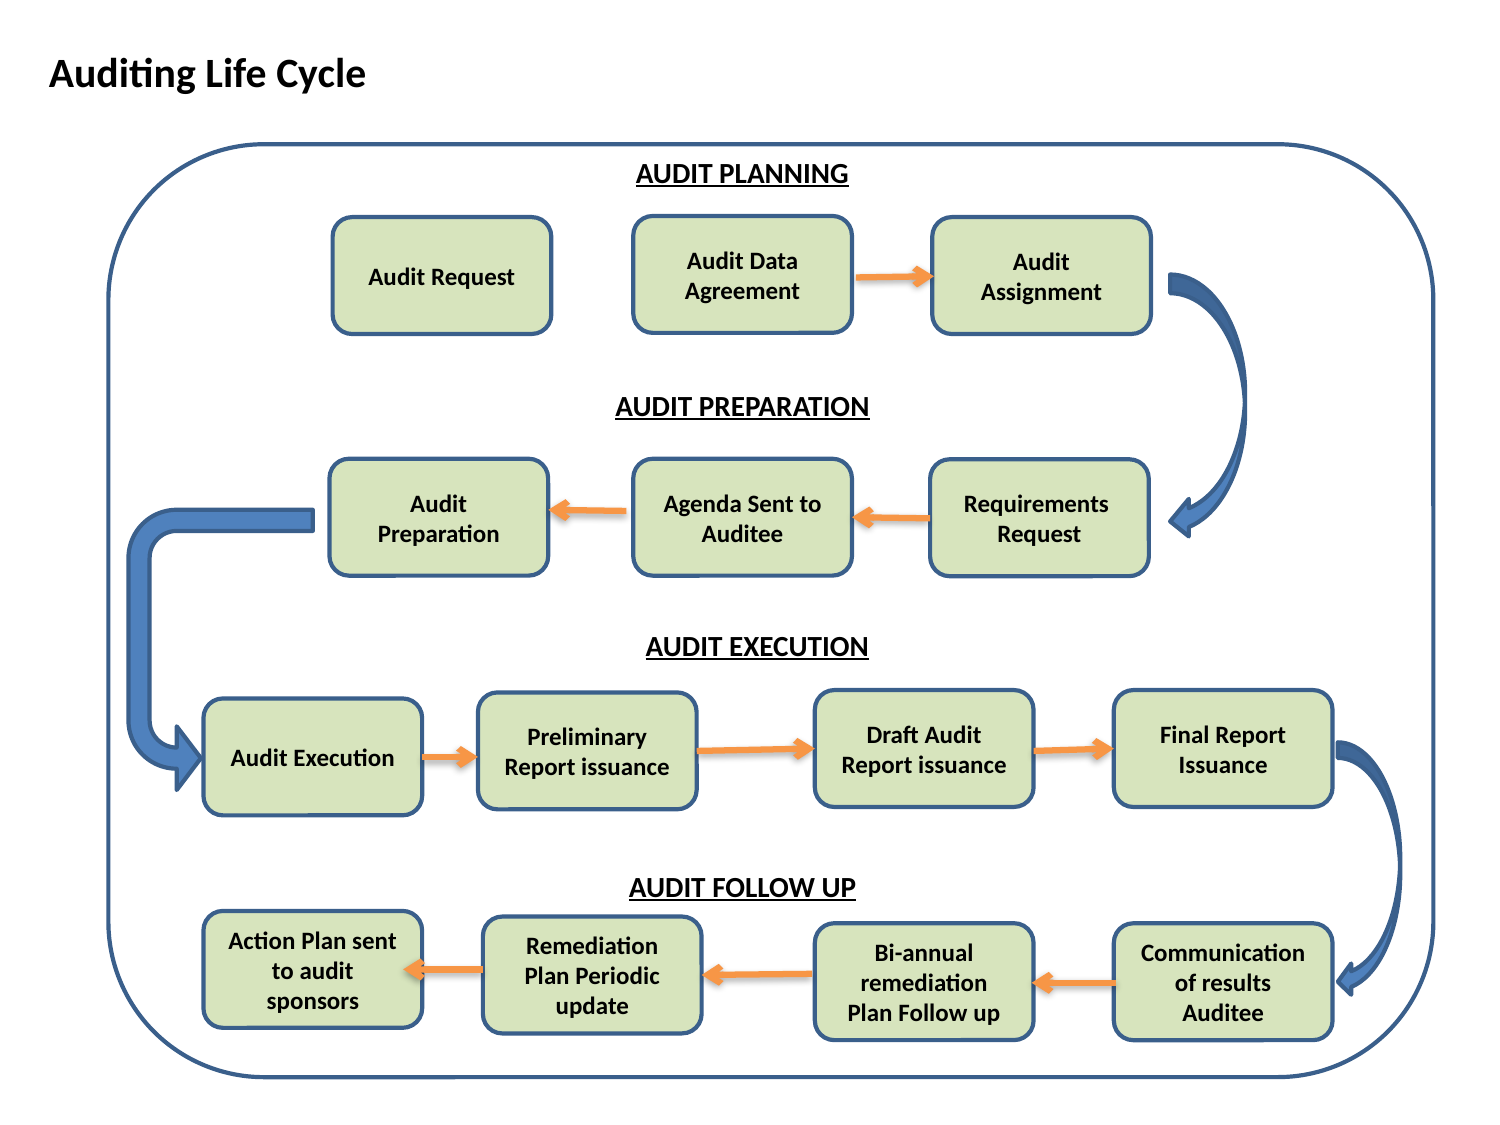

Auditing Life Cycle

AUDIT PLANNING
Audit Data Agreement
Audit Request
Audit Assignment

AUDIT PREPARATION
Audit Preparation
Agenda Sent to Auditee
Requirements  Request

AUDIT EXECUTION
Draft Audit Report issuance
Final Report Issuance
Preliminary Report issuance
Audit Execution

AUDIT FOLLOW UP
Action Plan sent to audit sponsors
Remediation Plan Periodic update
Bi-annual remediation Plan Follow up
Communication of results Auditee